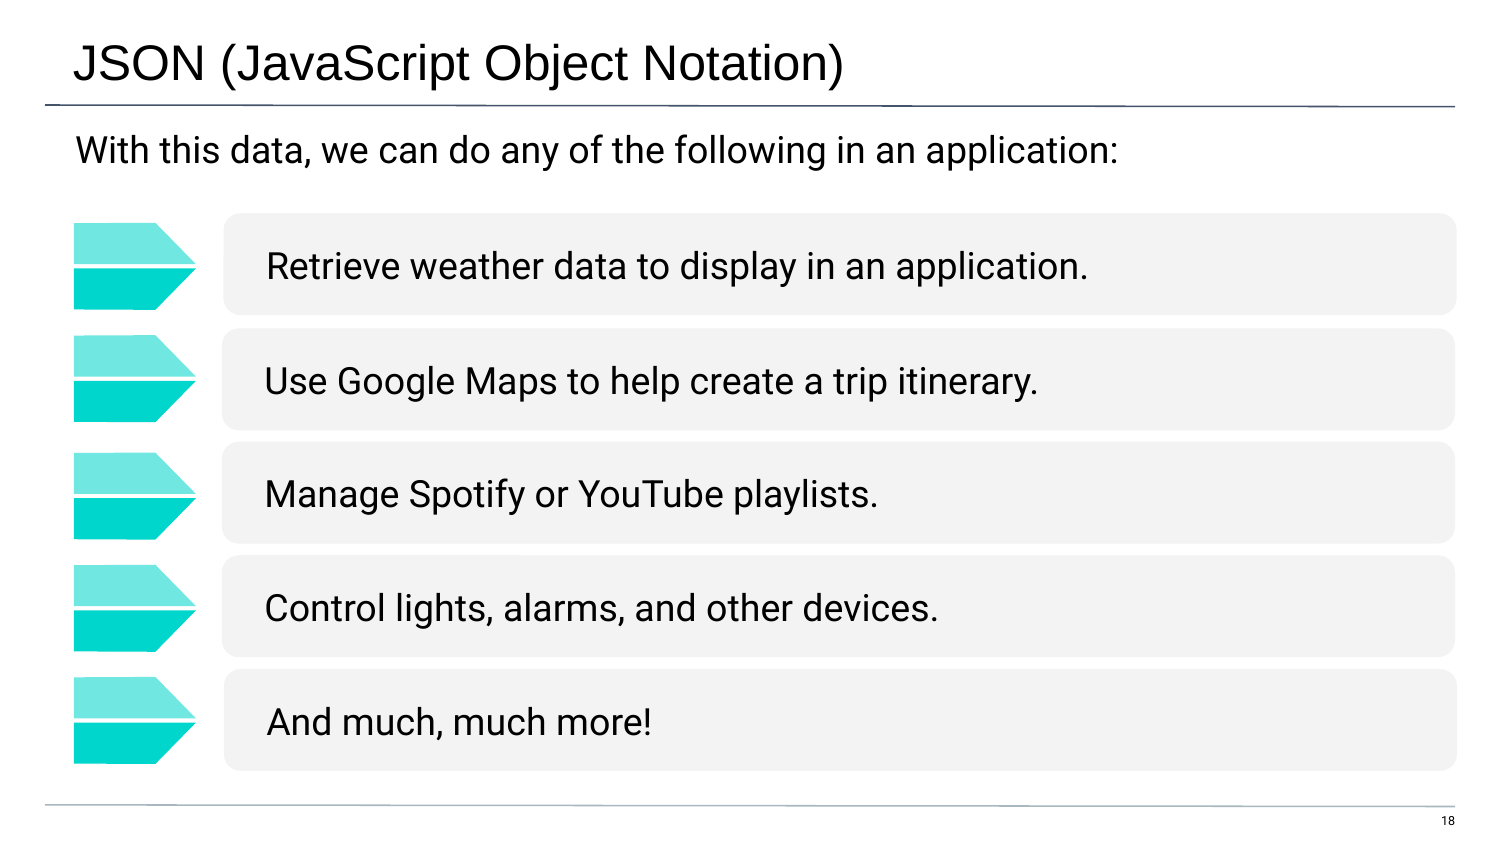

# JSON (JavaScript Object Notation)

With this data, we can do any of the following in an application:
Retrieve weather data to display in an application.

Use Google Maps to help create a trip itinerary.

Manage Spotify or YouTube playlists.

Control lights, alarms, and other devices.

And much, much more!